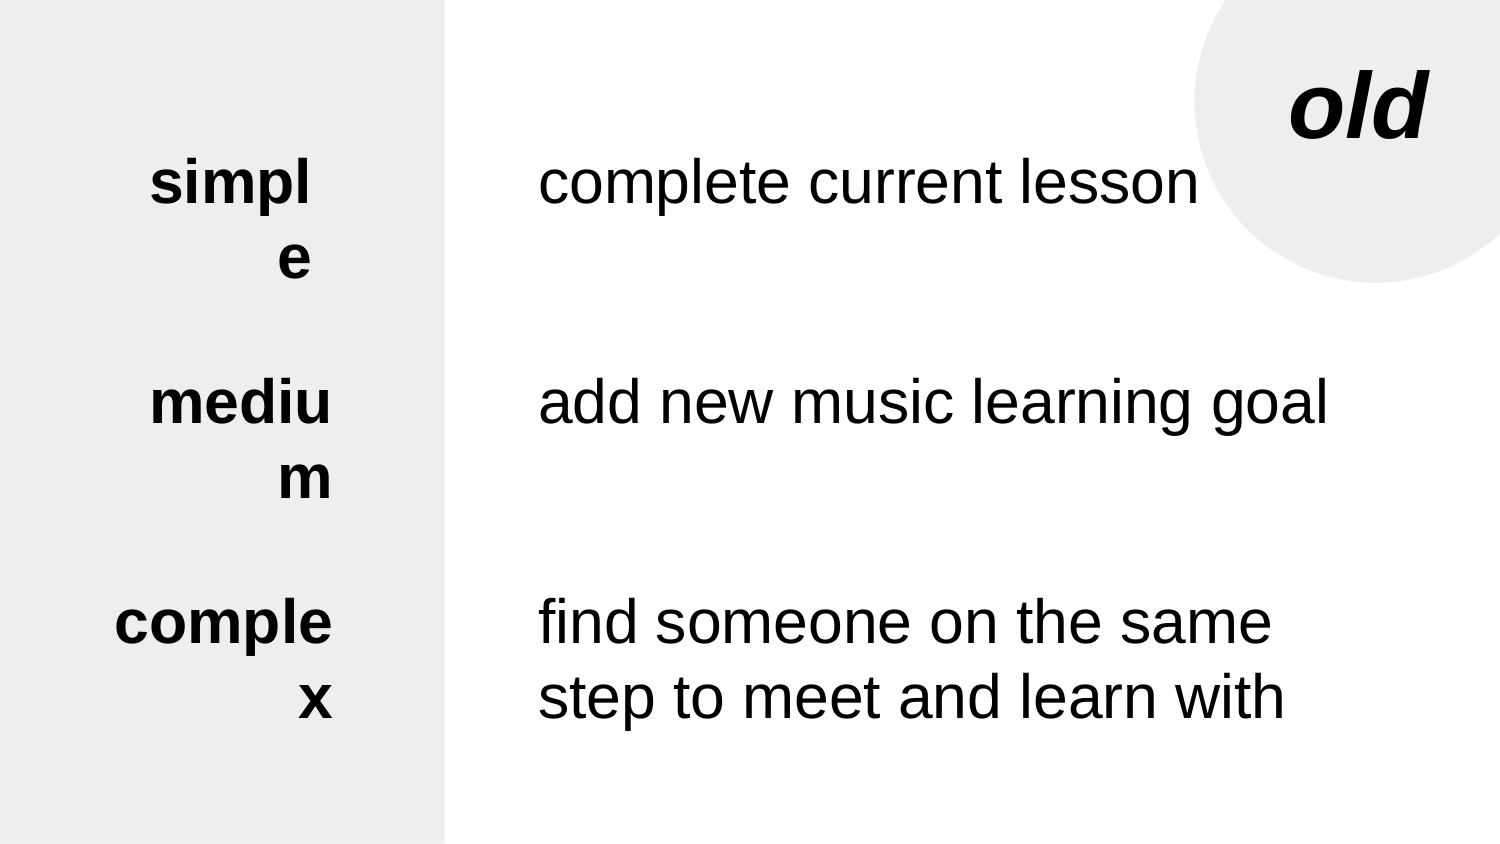

old
simple
complete current lesson
add new music learning goal
medium
complex
find someone on the same step to meet and learn with